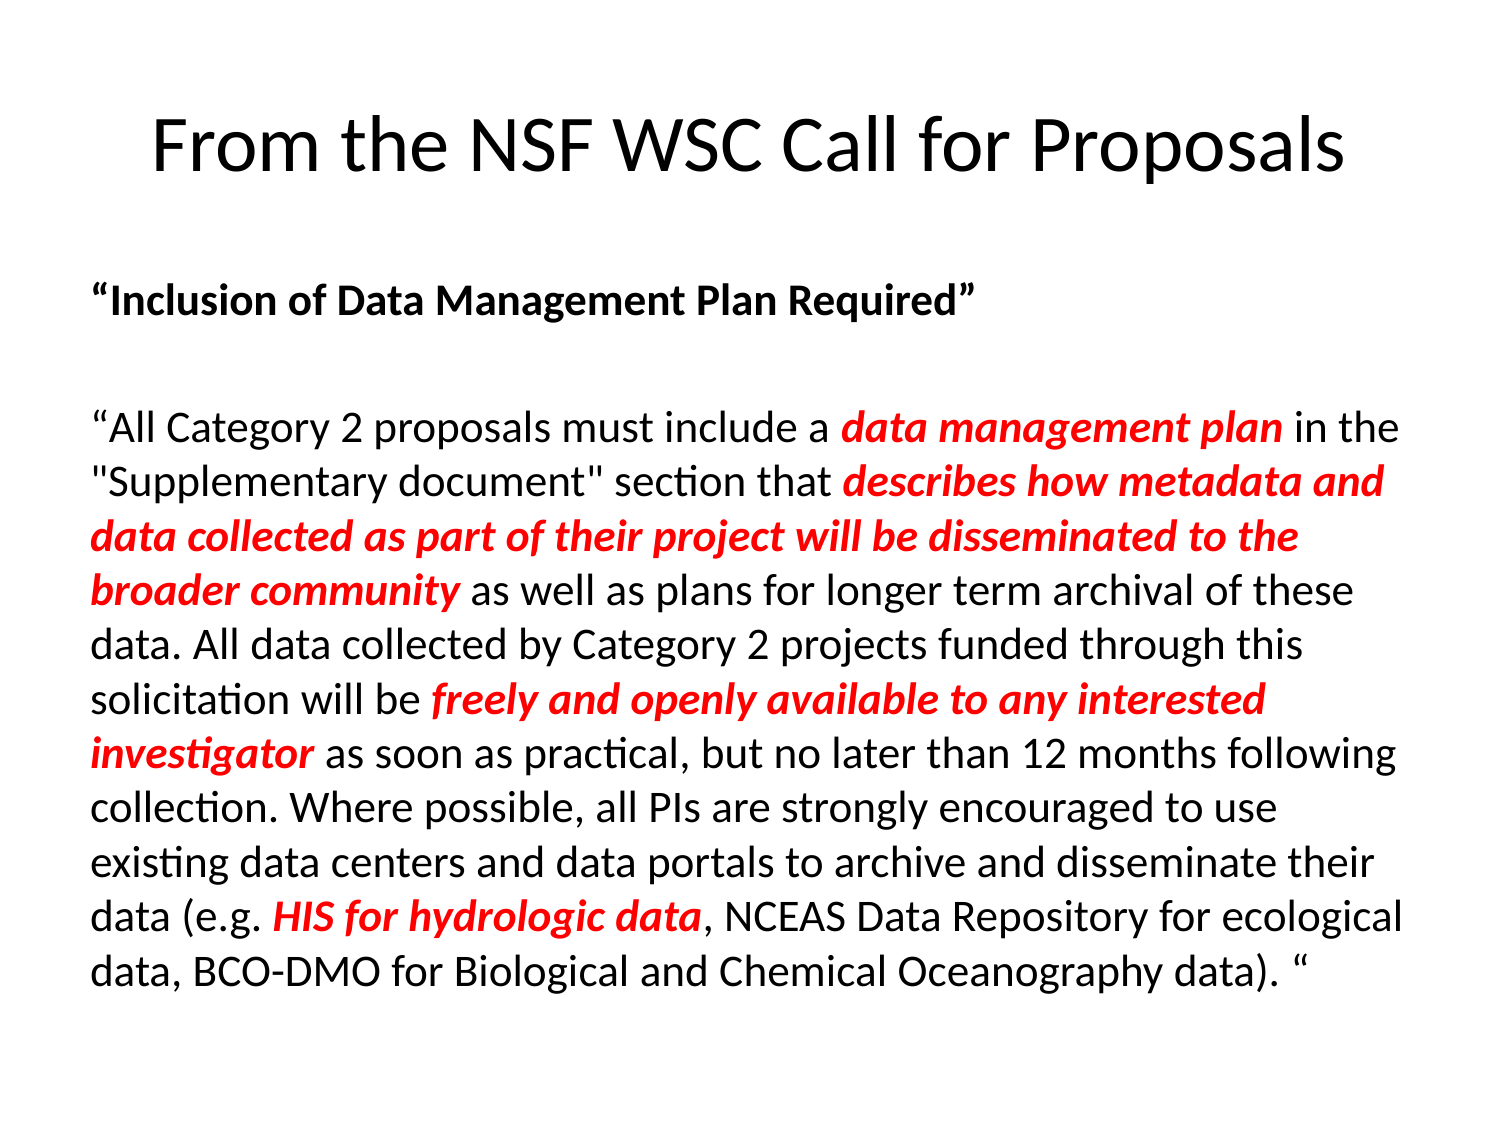

# From the NSF WSC Call for Proposals
“Inclusion of Data Management Plan Required”

“All Category 2 proposals must include a data management plan in the "Supplementary document" section that describes how metadata and data collected as part of their project will be disseminated to the broader community as well as plans for longer term archival of these data. All data collected by Category 2 projects funded through this solicitation will be freely and openly available to any interested investigator as soon as practical, but no later than 12 months following collection. Where possible, all PIs are strongly encouraged to use existing data centers and data portals to archive and disseminate their data (e.g. HIS for hydrologic data, NCEAS Data Repository for ecological data, BCO-DMO for Biological and Chemical Oceanography data). “